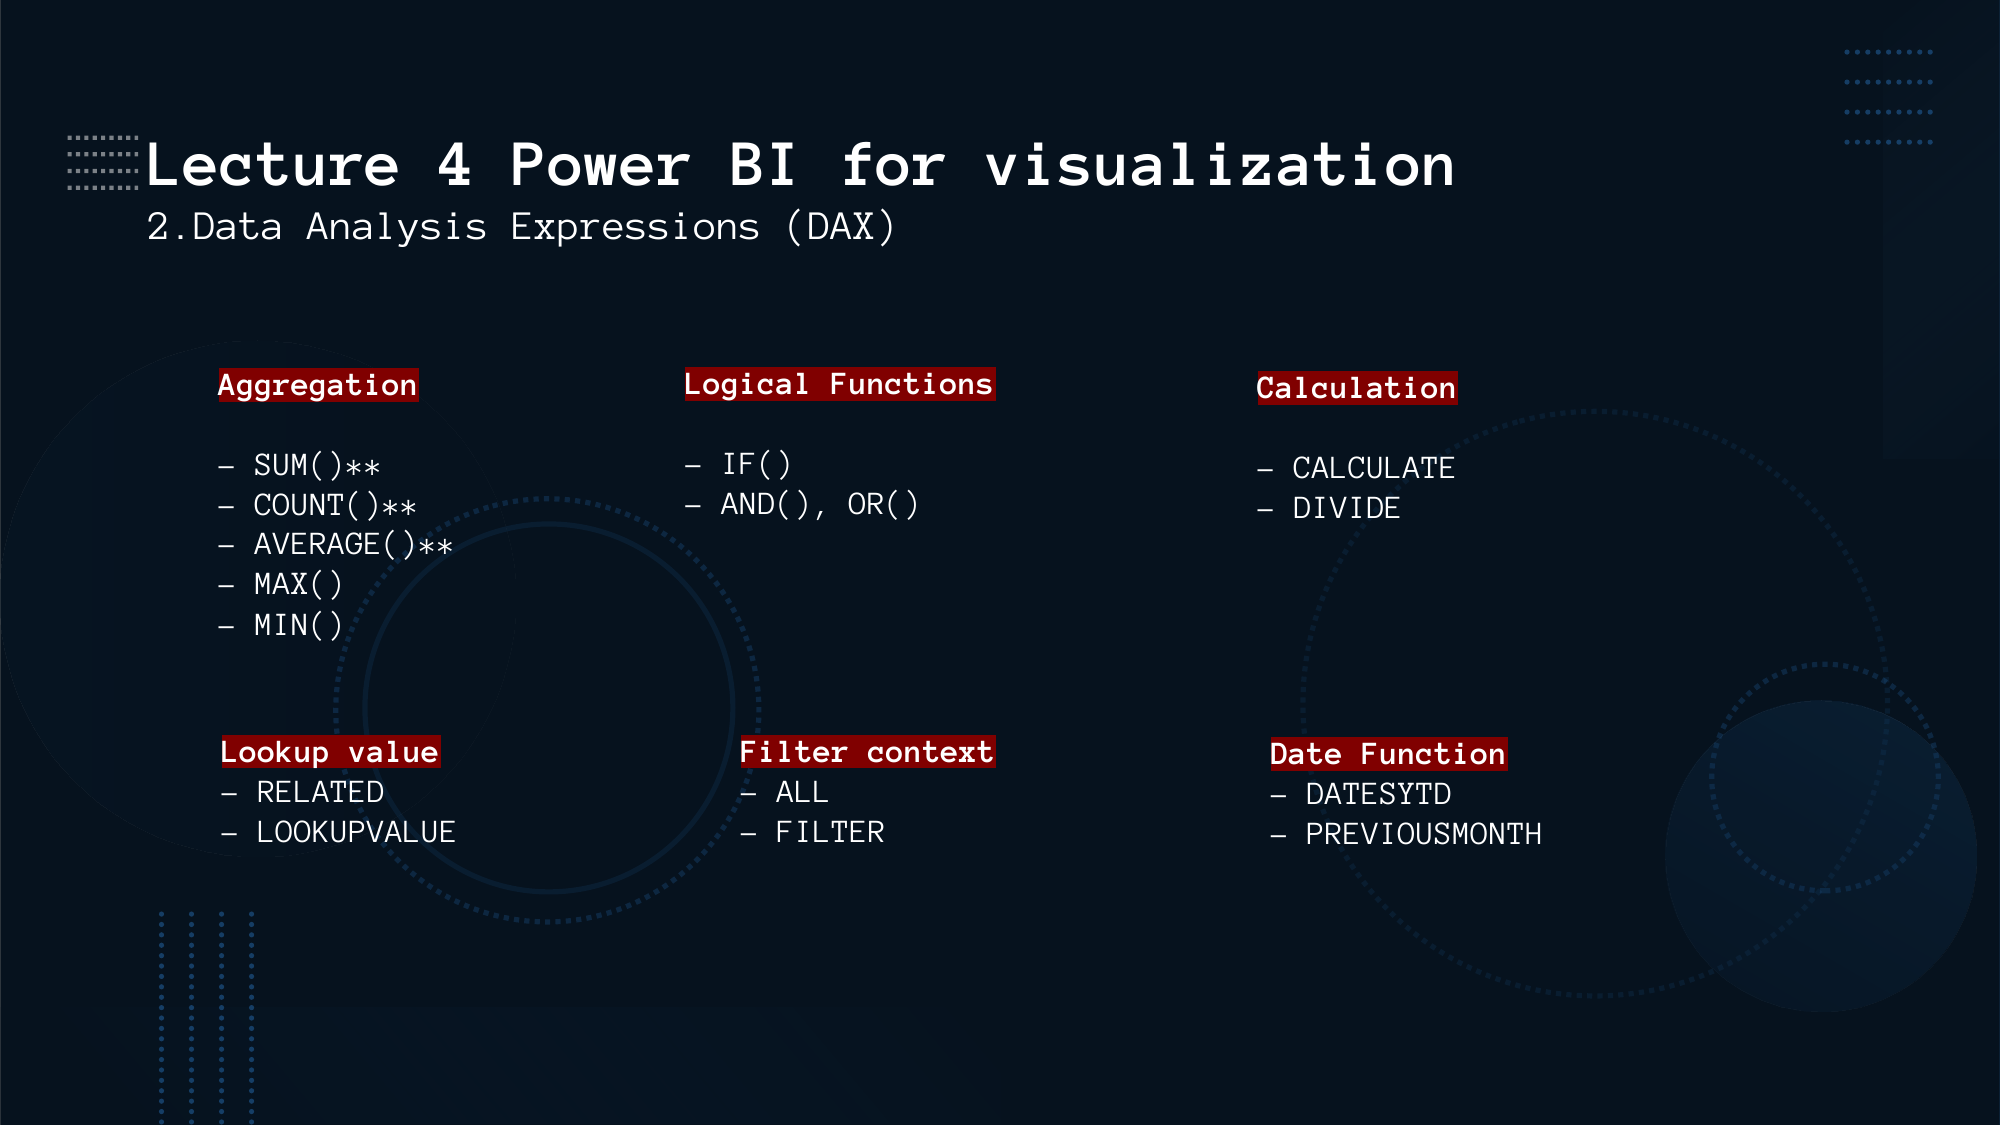

Lecture 4 Power BI for visualization
2.Data Analysis Expressions (DAX)

Logical Functions

- IF()
- AND(), OR()
Aggregation

- SUM()**
- COUNT()**
- AVERAGE()**
- MAX()
- MIN()
Calculation

- CALCULATE
- DIVIDE

Filter context
- ALL
- FILTER
Lookup value
- RELATED
- LOOKUPVALUE
Date Function
- DATESYTD
- PREVIOUSMONTH